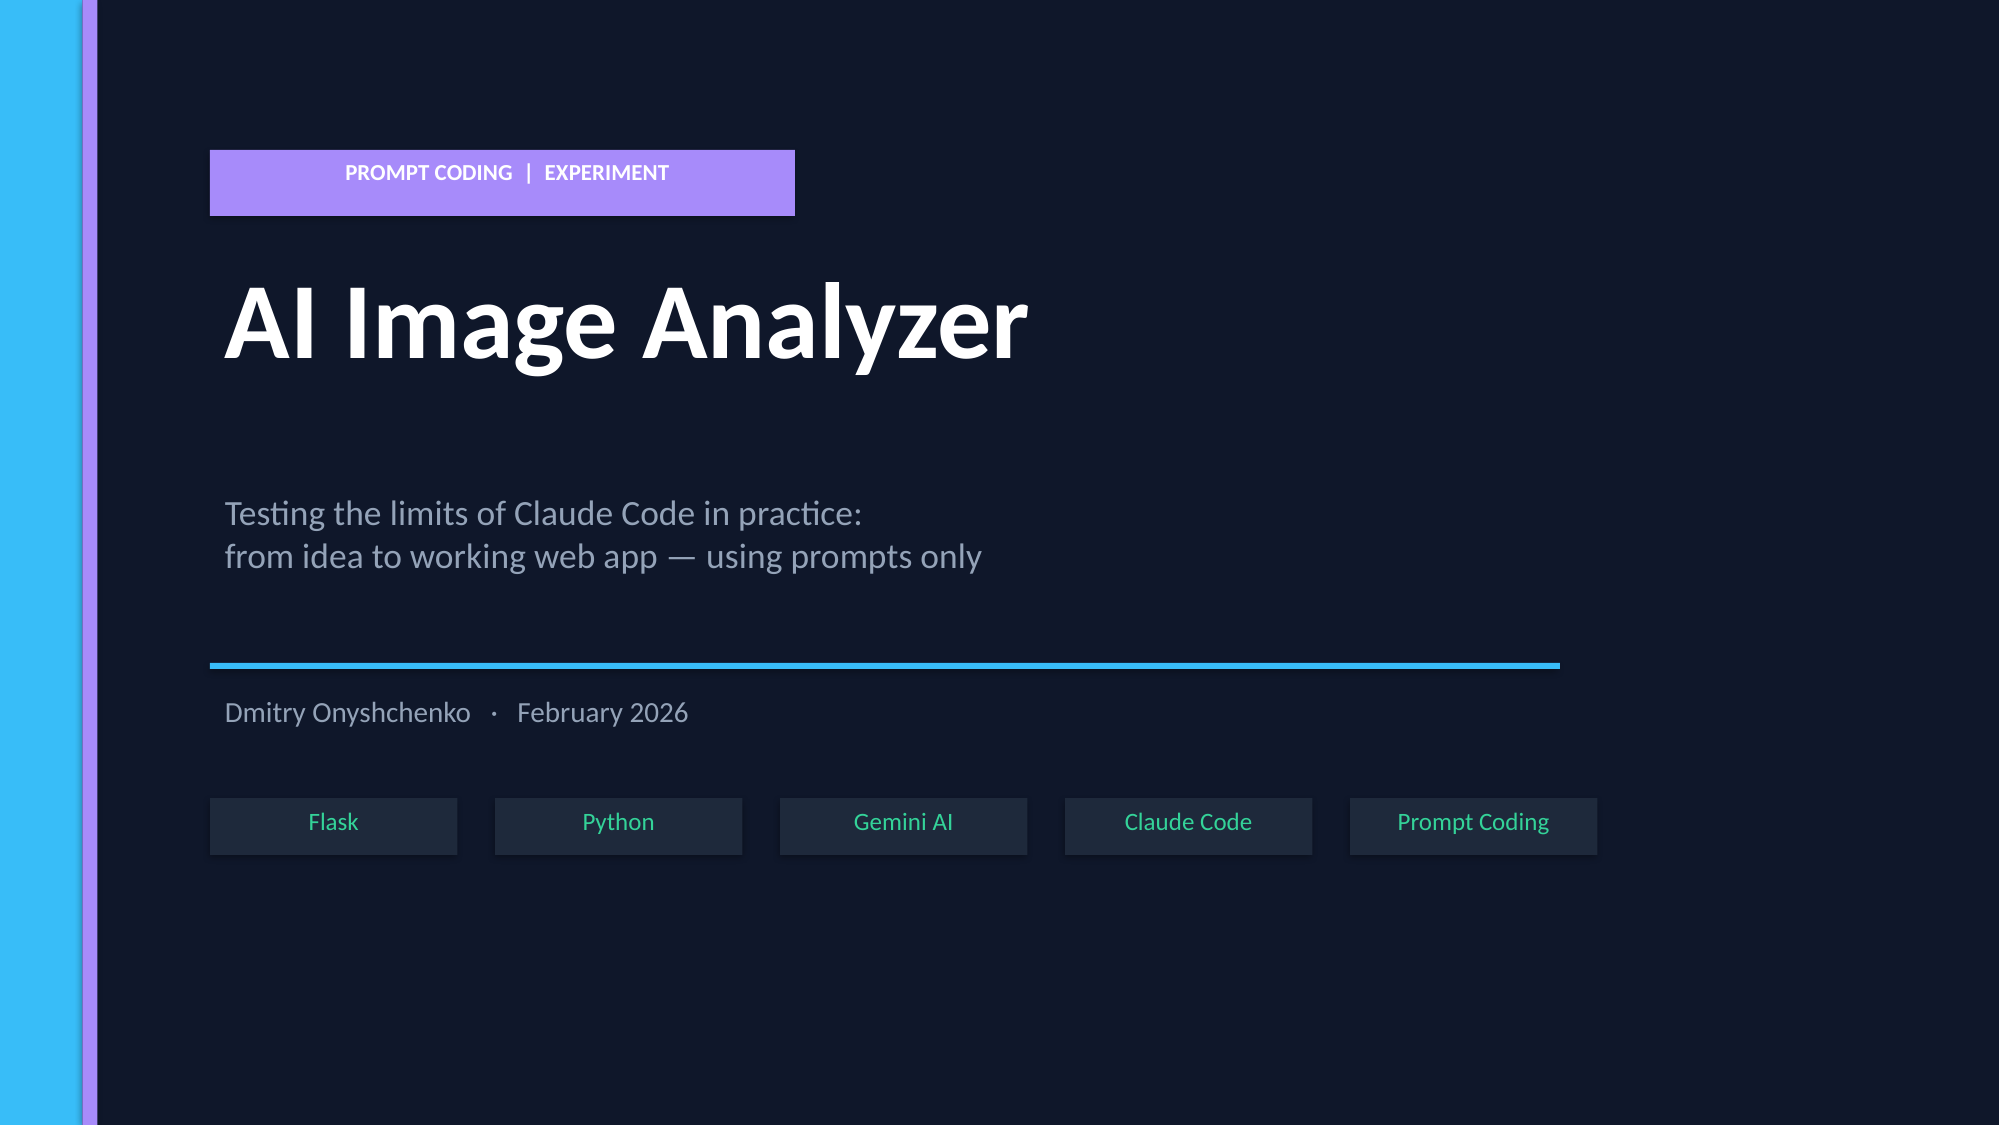

PROMPT CODING  |  EXPERIMENT
AI Image Analyzer
Testing the limits of Claude Code in practice:
from idea to working web app — using prompts only

Dmitry Onyshchenko   ·   February 2026

Flask

Python

Gemini AI

Claude Code

Prompt Coding